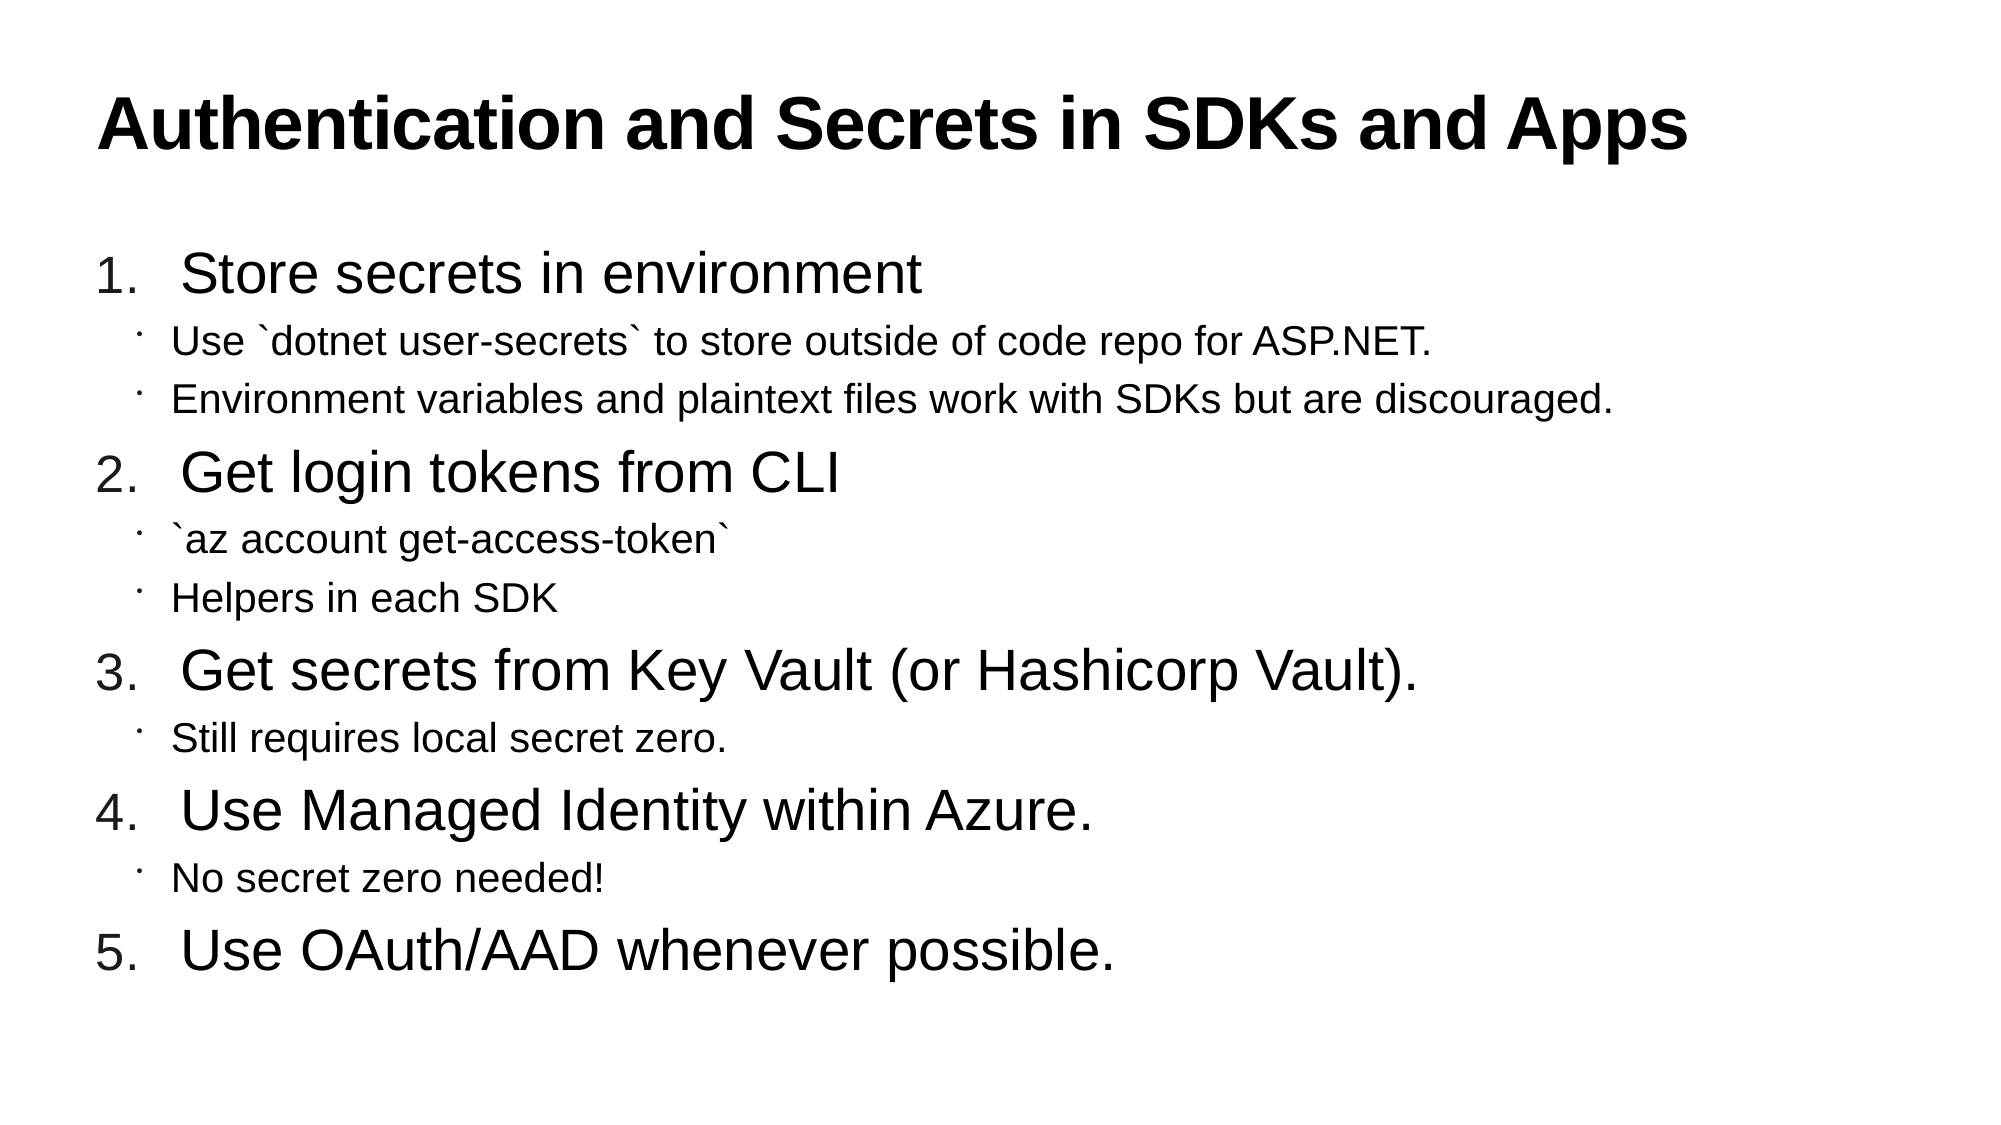

# Authentication and Secrets in SDKs and Apps
Store secrets in environment
Use `dotnet user-secrets` to store outside of code repo for ASP.NET.
Environment variables and plaintext files work with SDKs but are discouraged.
Get login tokens from CLI
`az account get-access-token`
Helpers in each SDK
Get secrets from Key Vault (or Hashicorp Vault).
Still requires local secret zero.
Use Managed Identity within Azure.
No secret zero needed!
Use OAuth/AAD whenever possible.